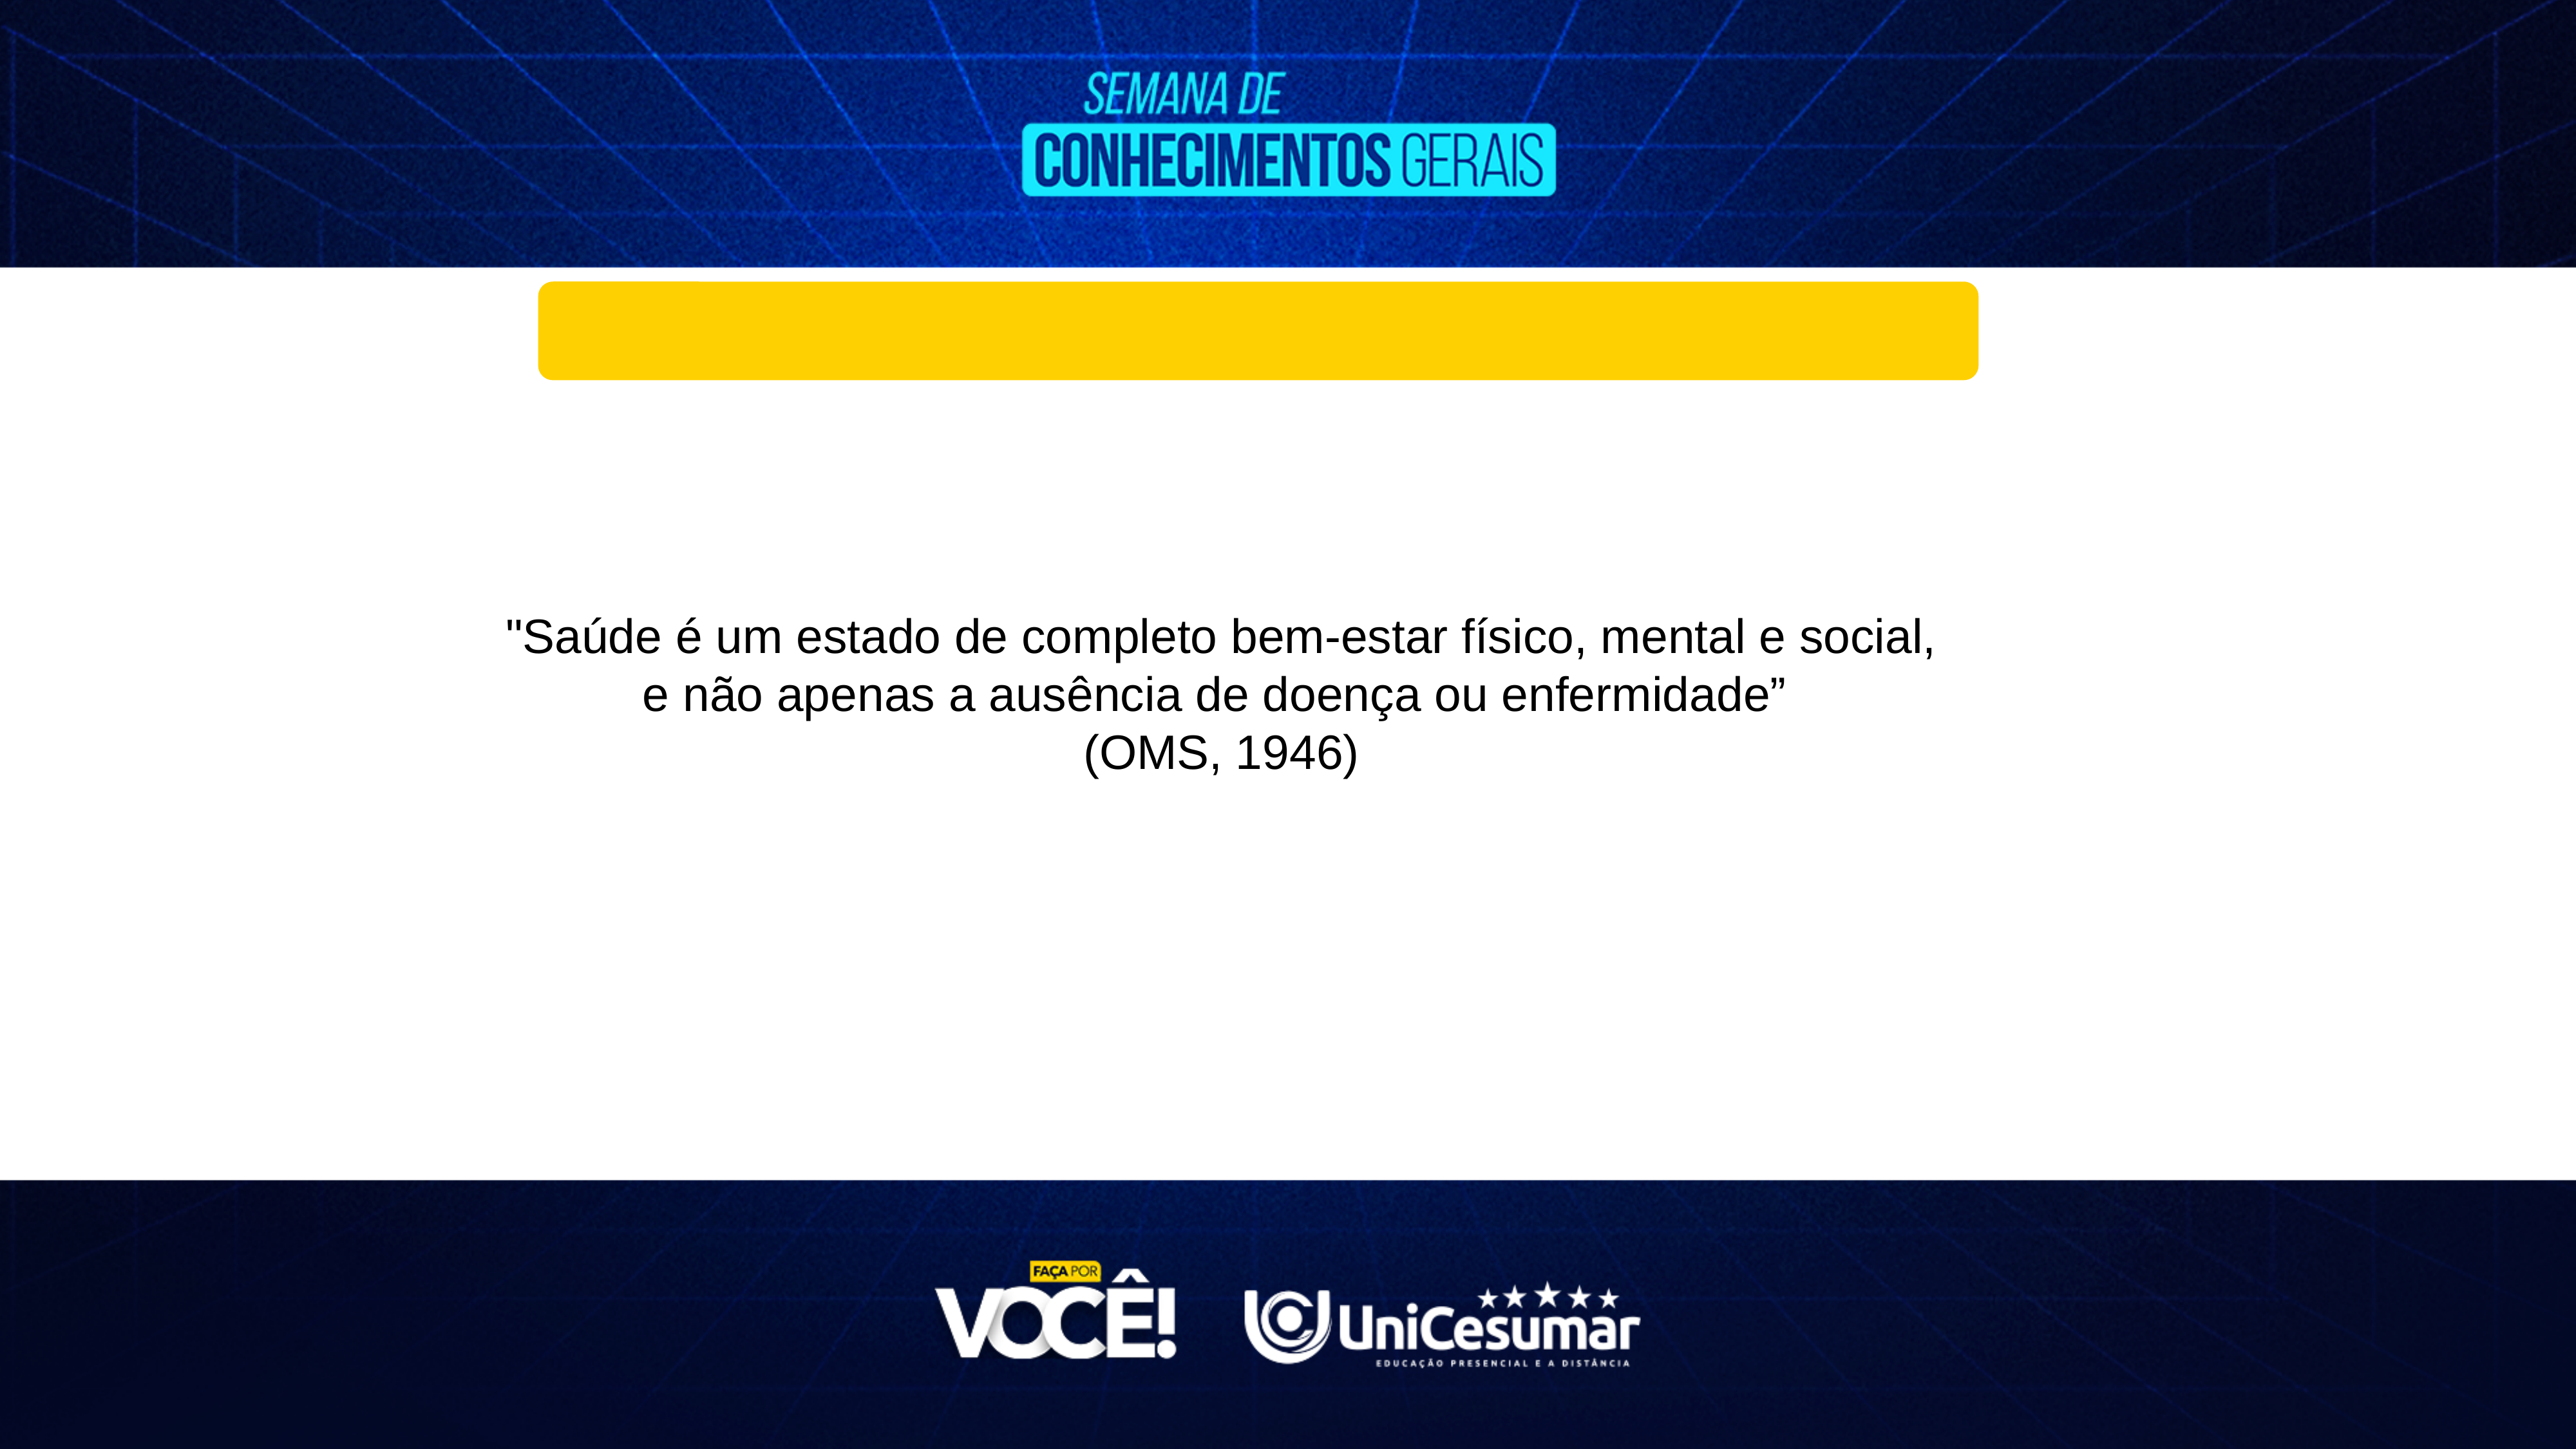

"Saúde é um estado de completo bem-estar físico, mental e social, e não apenas a ausência de doença ou enfermidade”
(OMS, 1946)